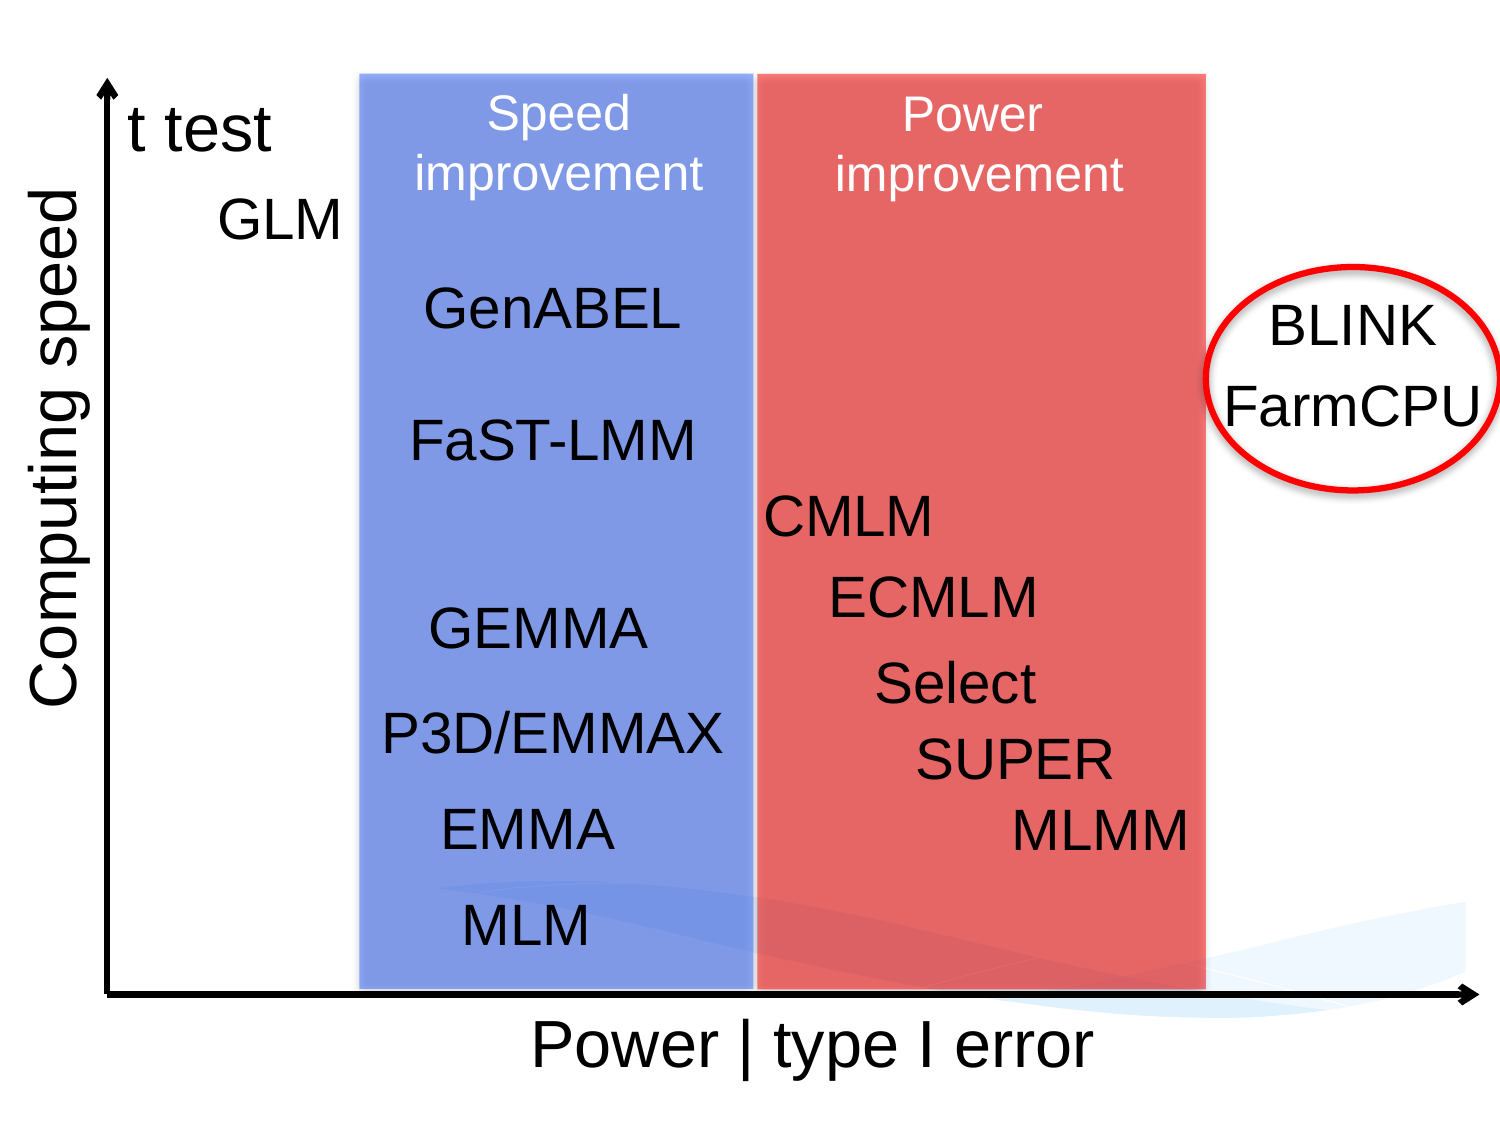

Speed improvement

Power
improvement

t test
GLM
GenABEL

BLINK
FarmCPU
Computing speed
FaST-LMM
CMLM
ECMLM
GEMMA
Select
P3D/EMMAX
SUPER
EMMA
MLMM
MLM
Power | type I error